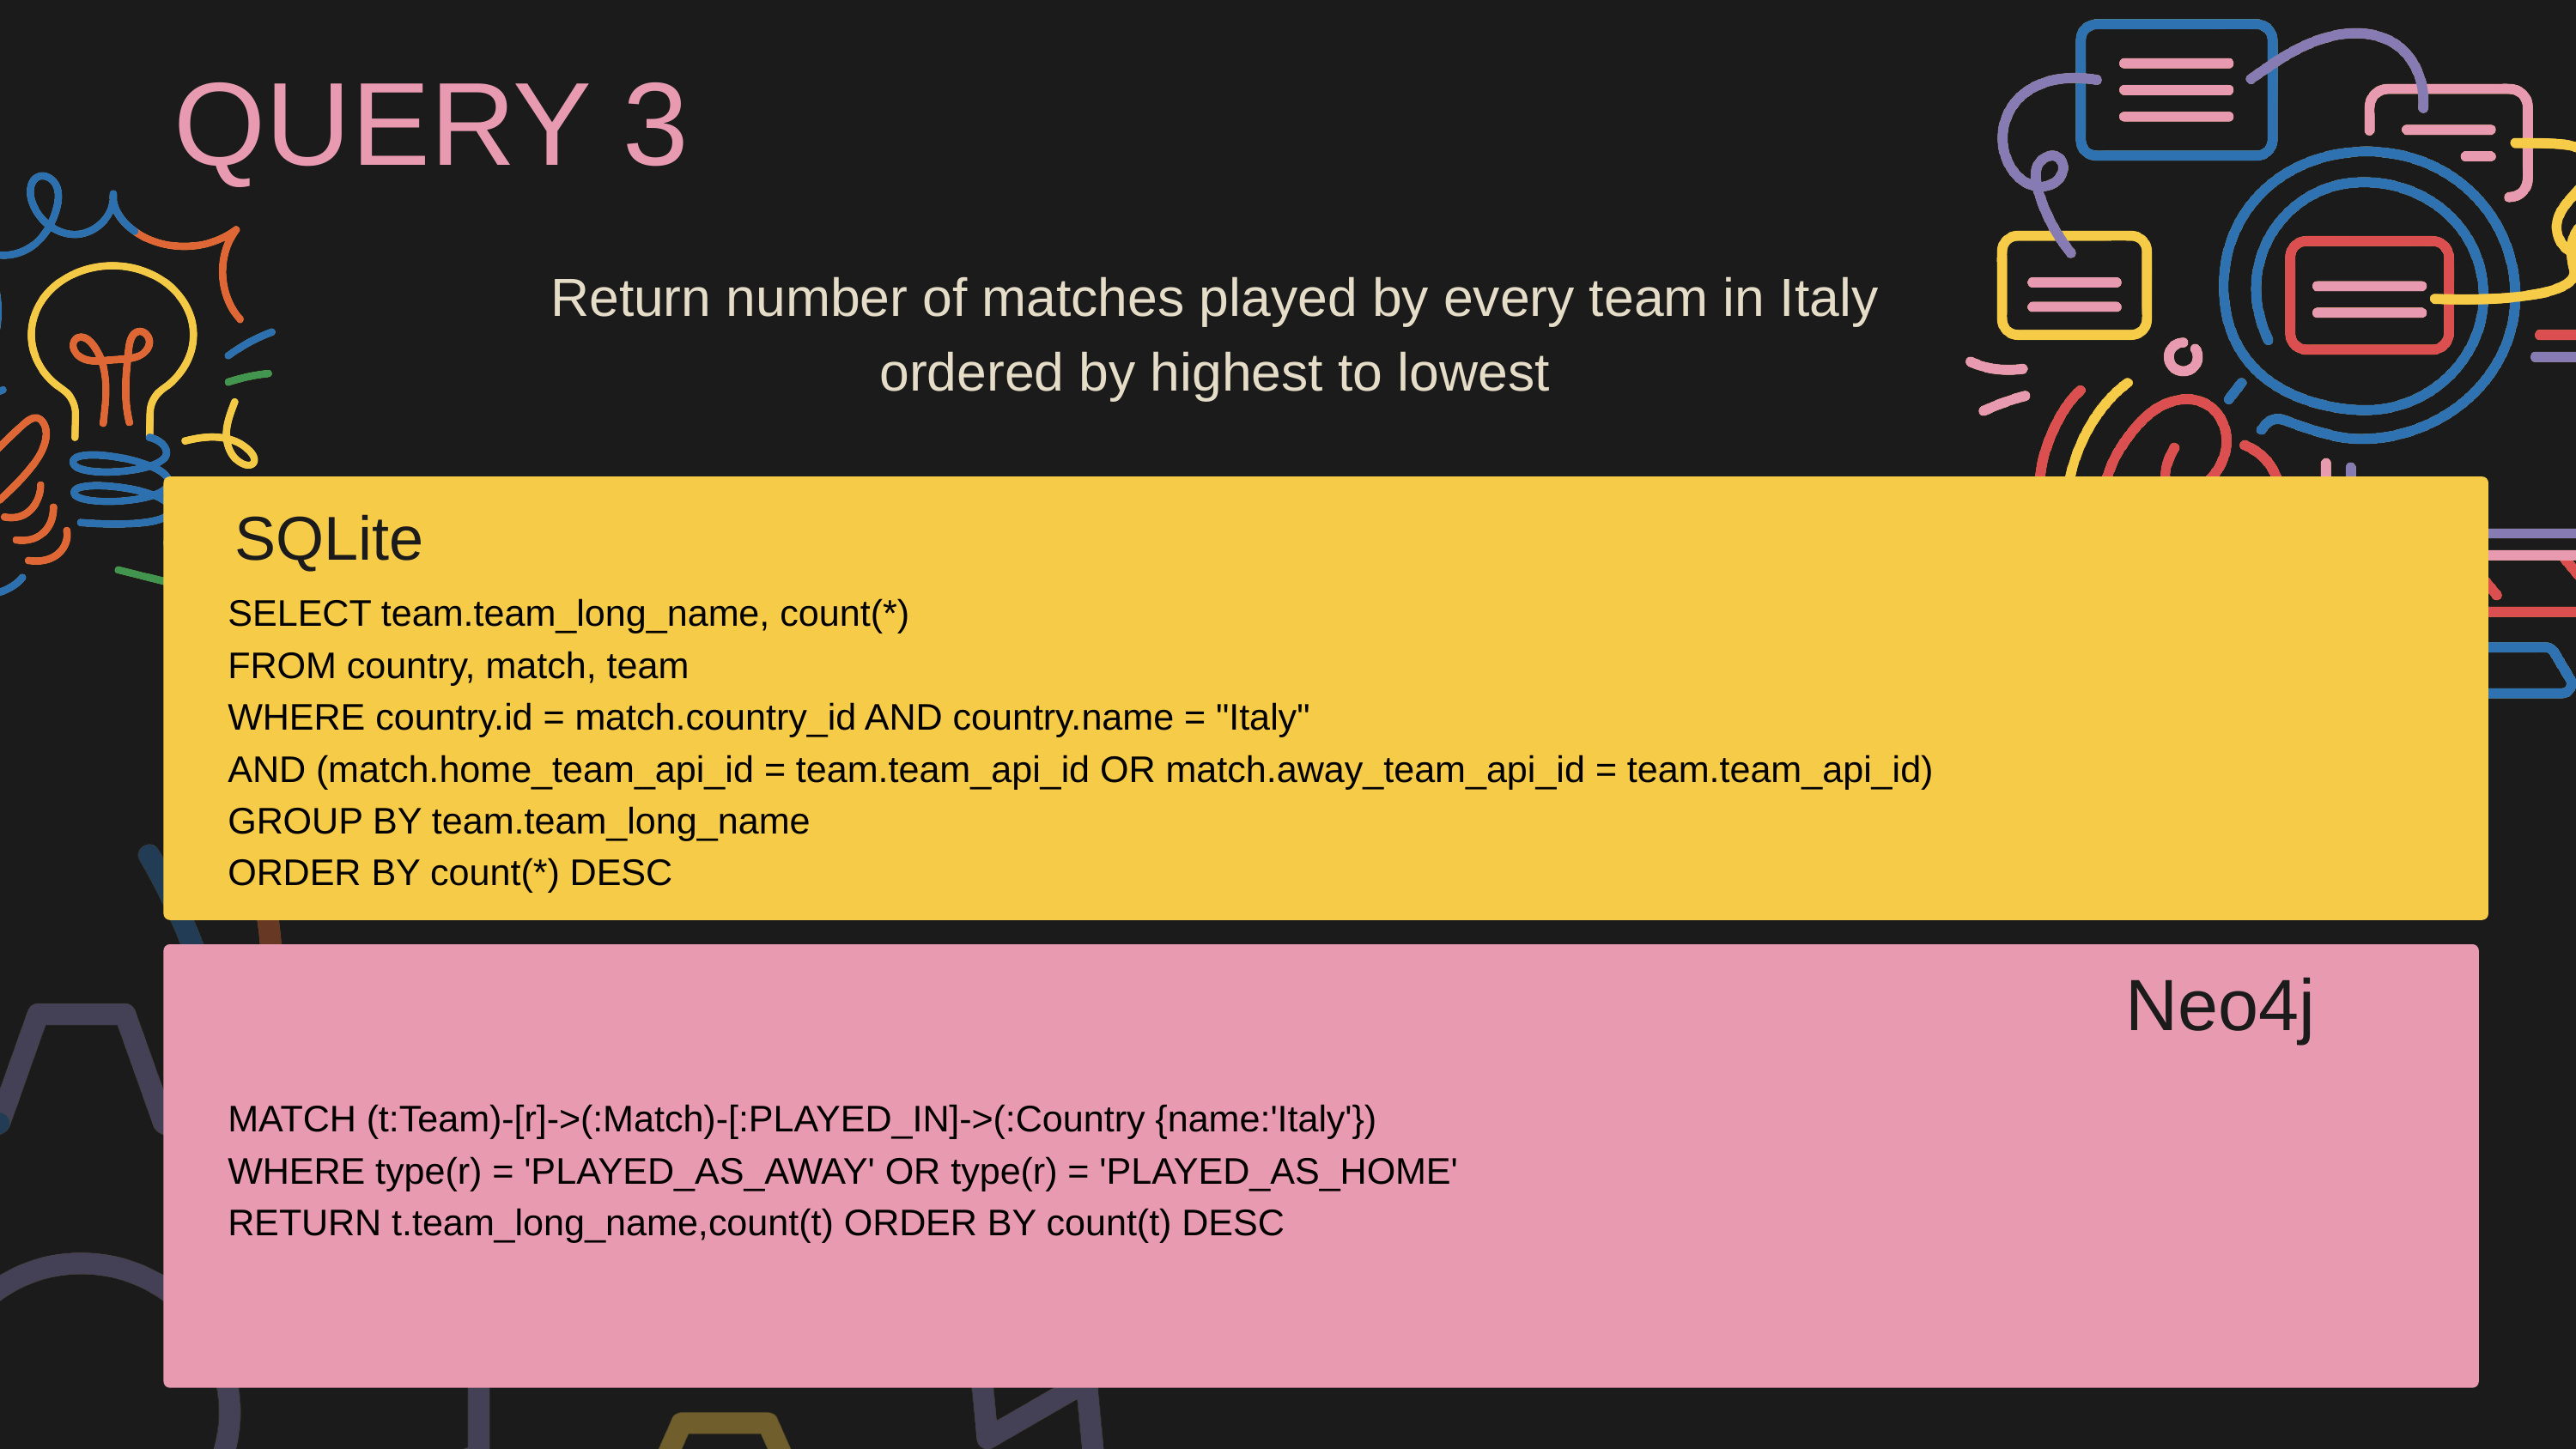

QUERY 3

Return number of matches played by every team in Italy ordered by highest to lowest

SQLite
SELECT team.team_long_name, count(*)
FROM country, match, team
WHERE country.id = match.country_id AND country.name = "Italy"
AND (match.home_team_api_id = team.team_api_id OR match.away_team_api_id = team.team_api_id)
GROUP BY team.team_long_name
ORDER BY count(*) DESC

Neo4j
MATCH (t:Team)-[r]->(:Match)-[:PLAYED_IN]->(:Country {name:'Italy'})
WHERE type(r) = 'PLAYED_AS_AWAY' OR type(r) = 'PLAYED_AS_HOME'
RETURN t.team_long_name,count(t) ORDER BY count(t) DESC